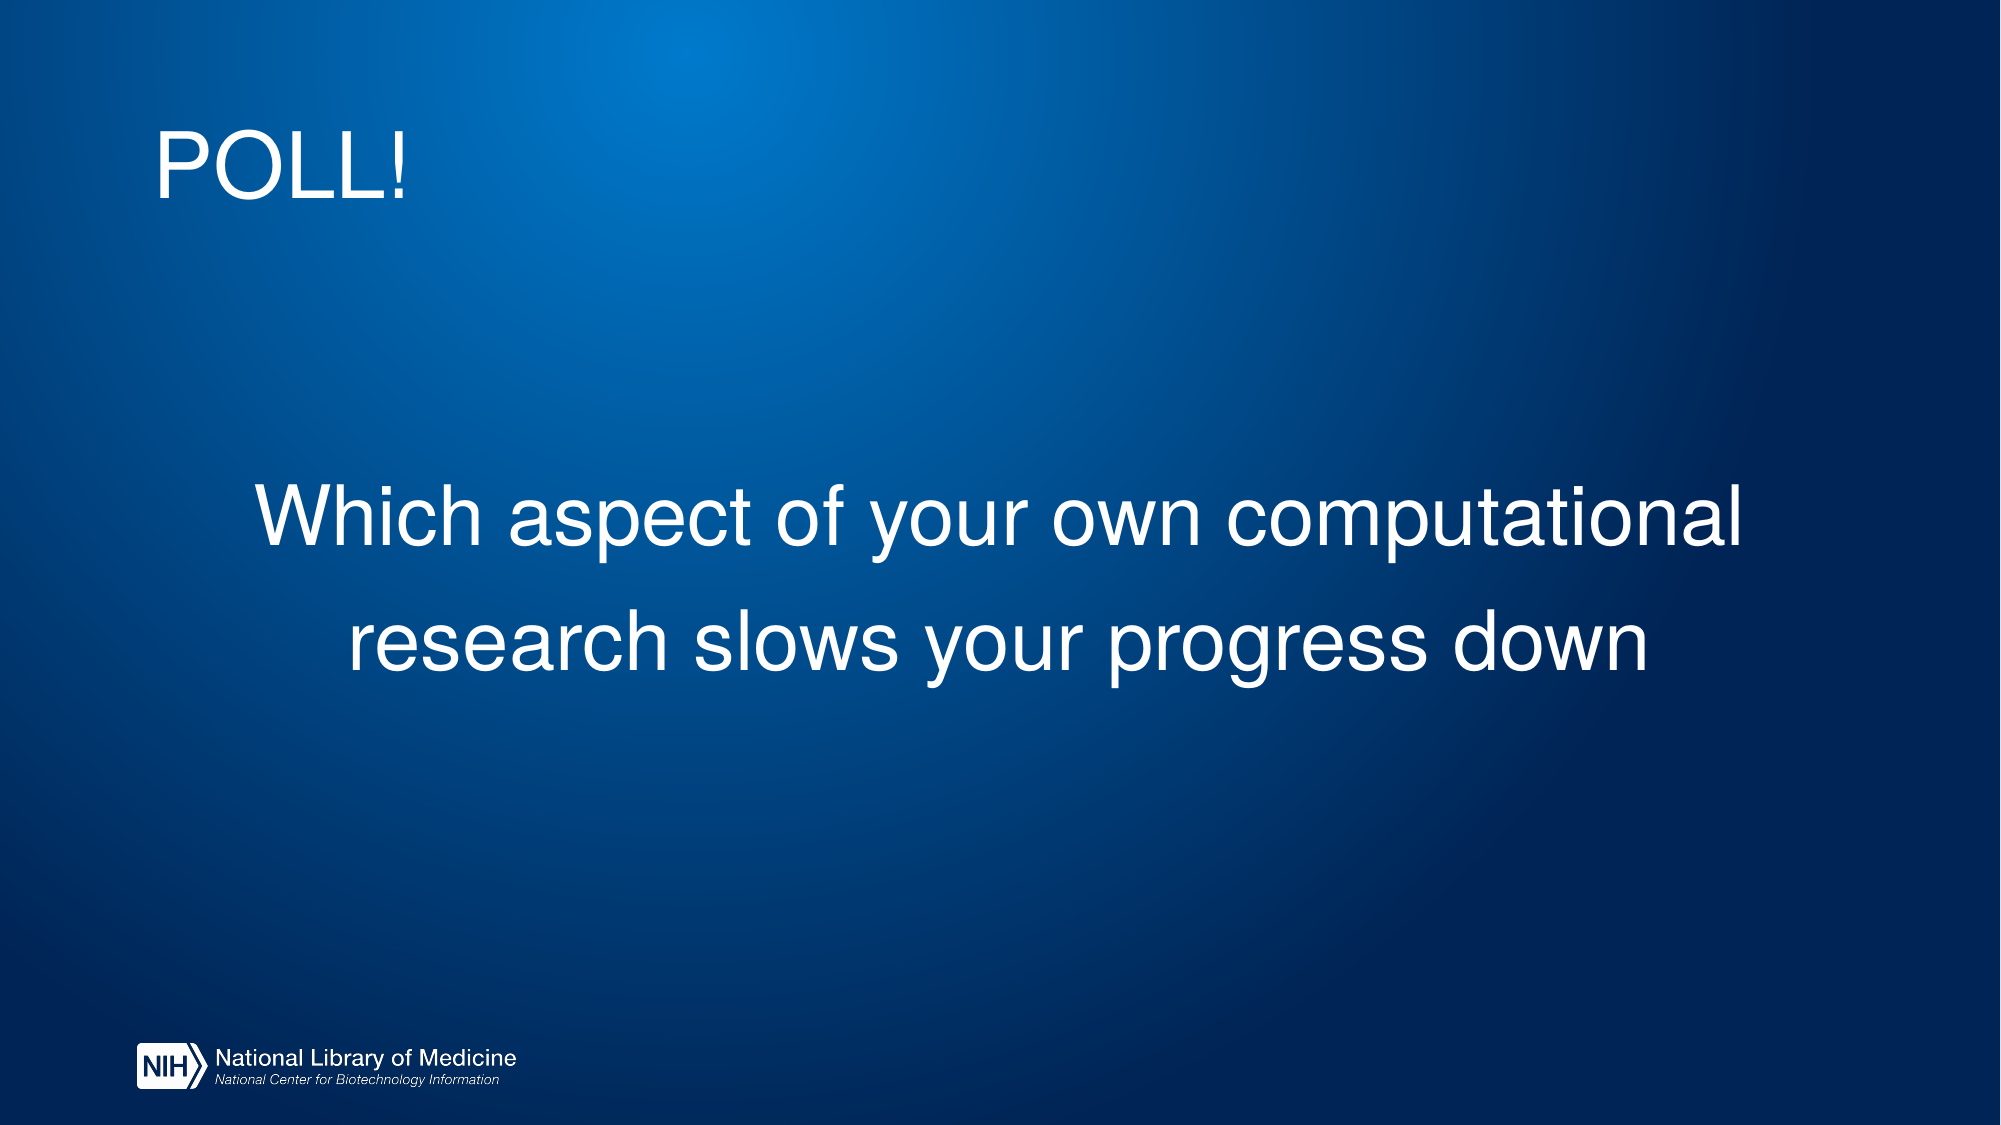

# POLL!
Which aspect of your own computational research slows your progress down